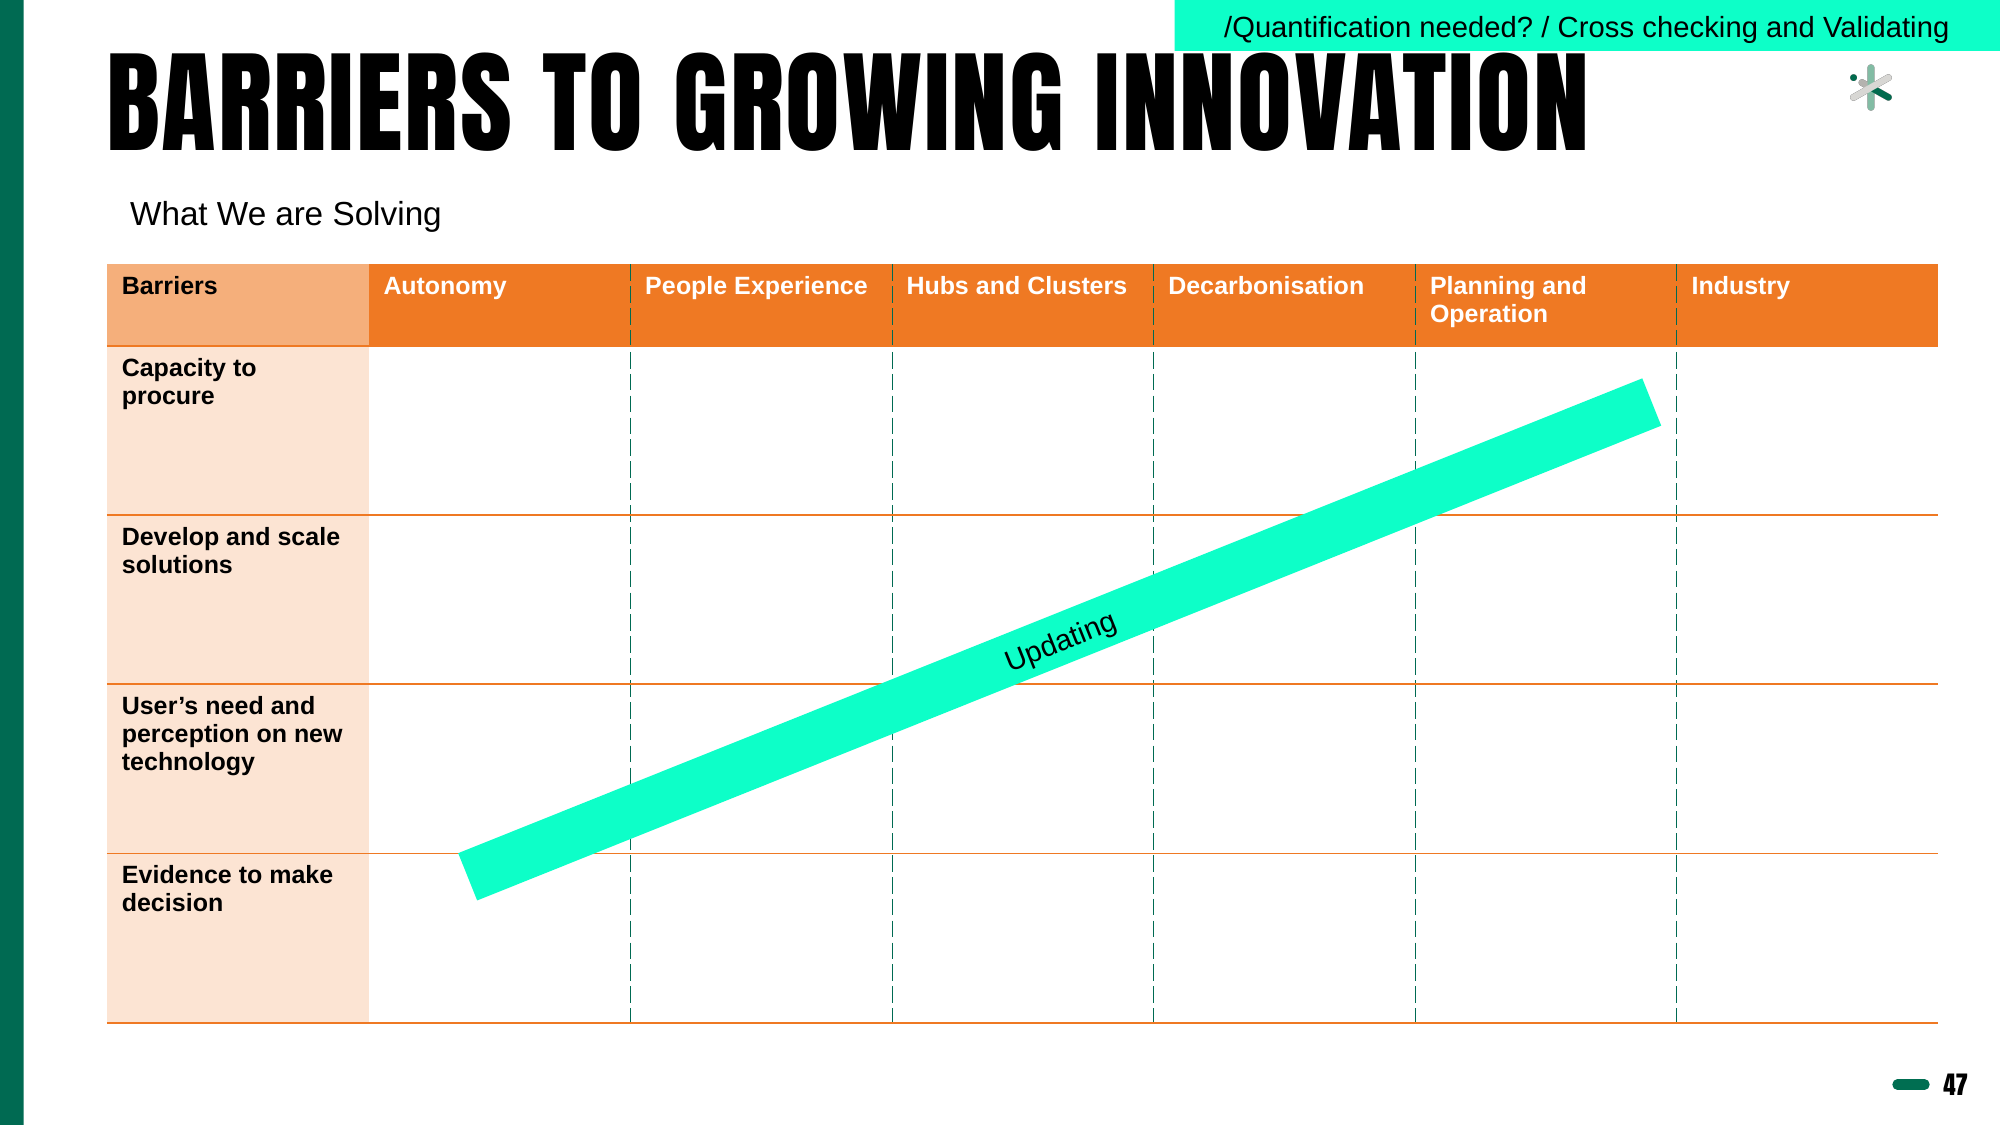

/Quantification needed? / Cross checking and Validating
Grow Demand
Convene
Strengthen Supply

# Barriers to growing innovation
What We are Solving
| Barriers | Autonomy | People Experience | Hubs and Clusters | Decarbonisation | Planning and Operation | Industry |
| --- | --- | --- | --- | --- | --- | --- |
| Capacity to procure |  |  |  |  |  |  |
| Develop and scale solutions |  |  |  |  |  |  |
| User’s need and perception on new technology |  |  |  |  |  |  |
| Evidence to make decision |  |  |  |  |  |  |

Updating